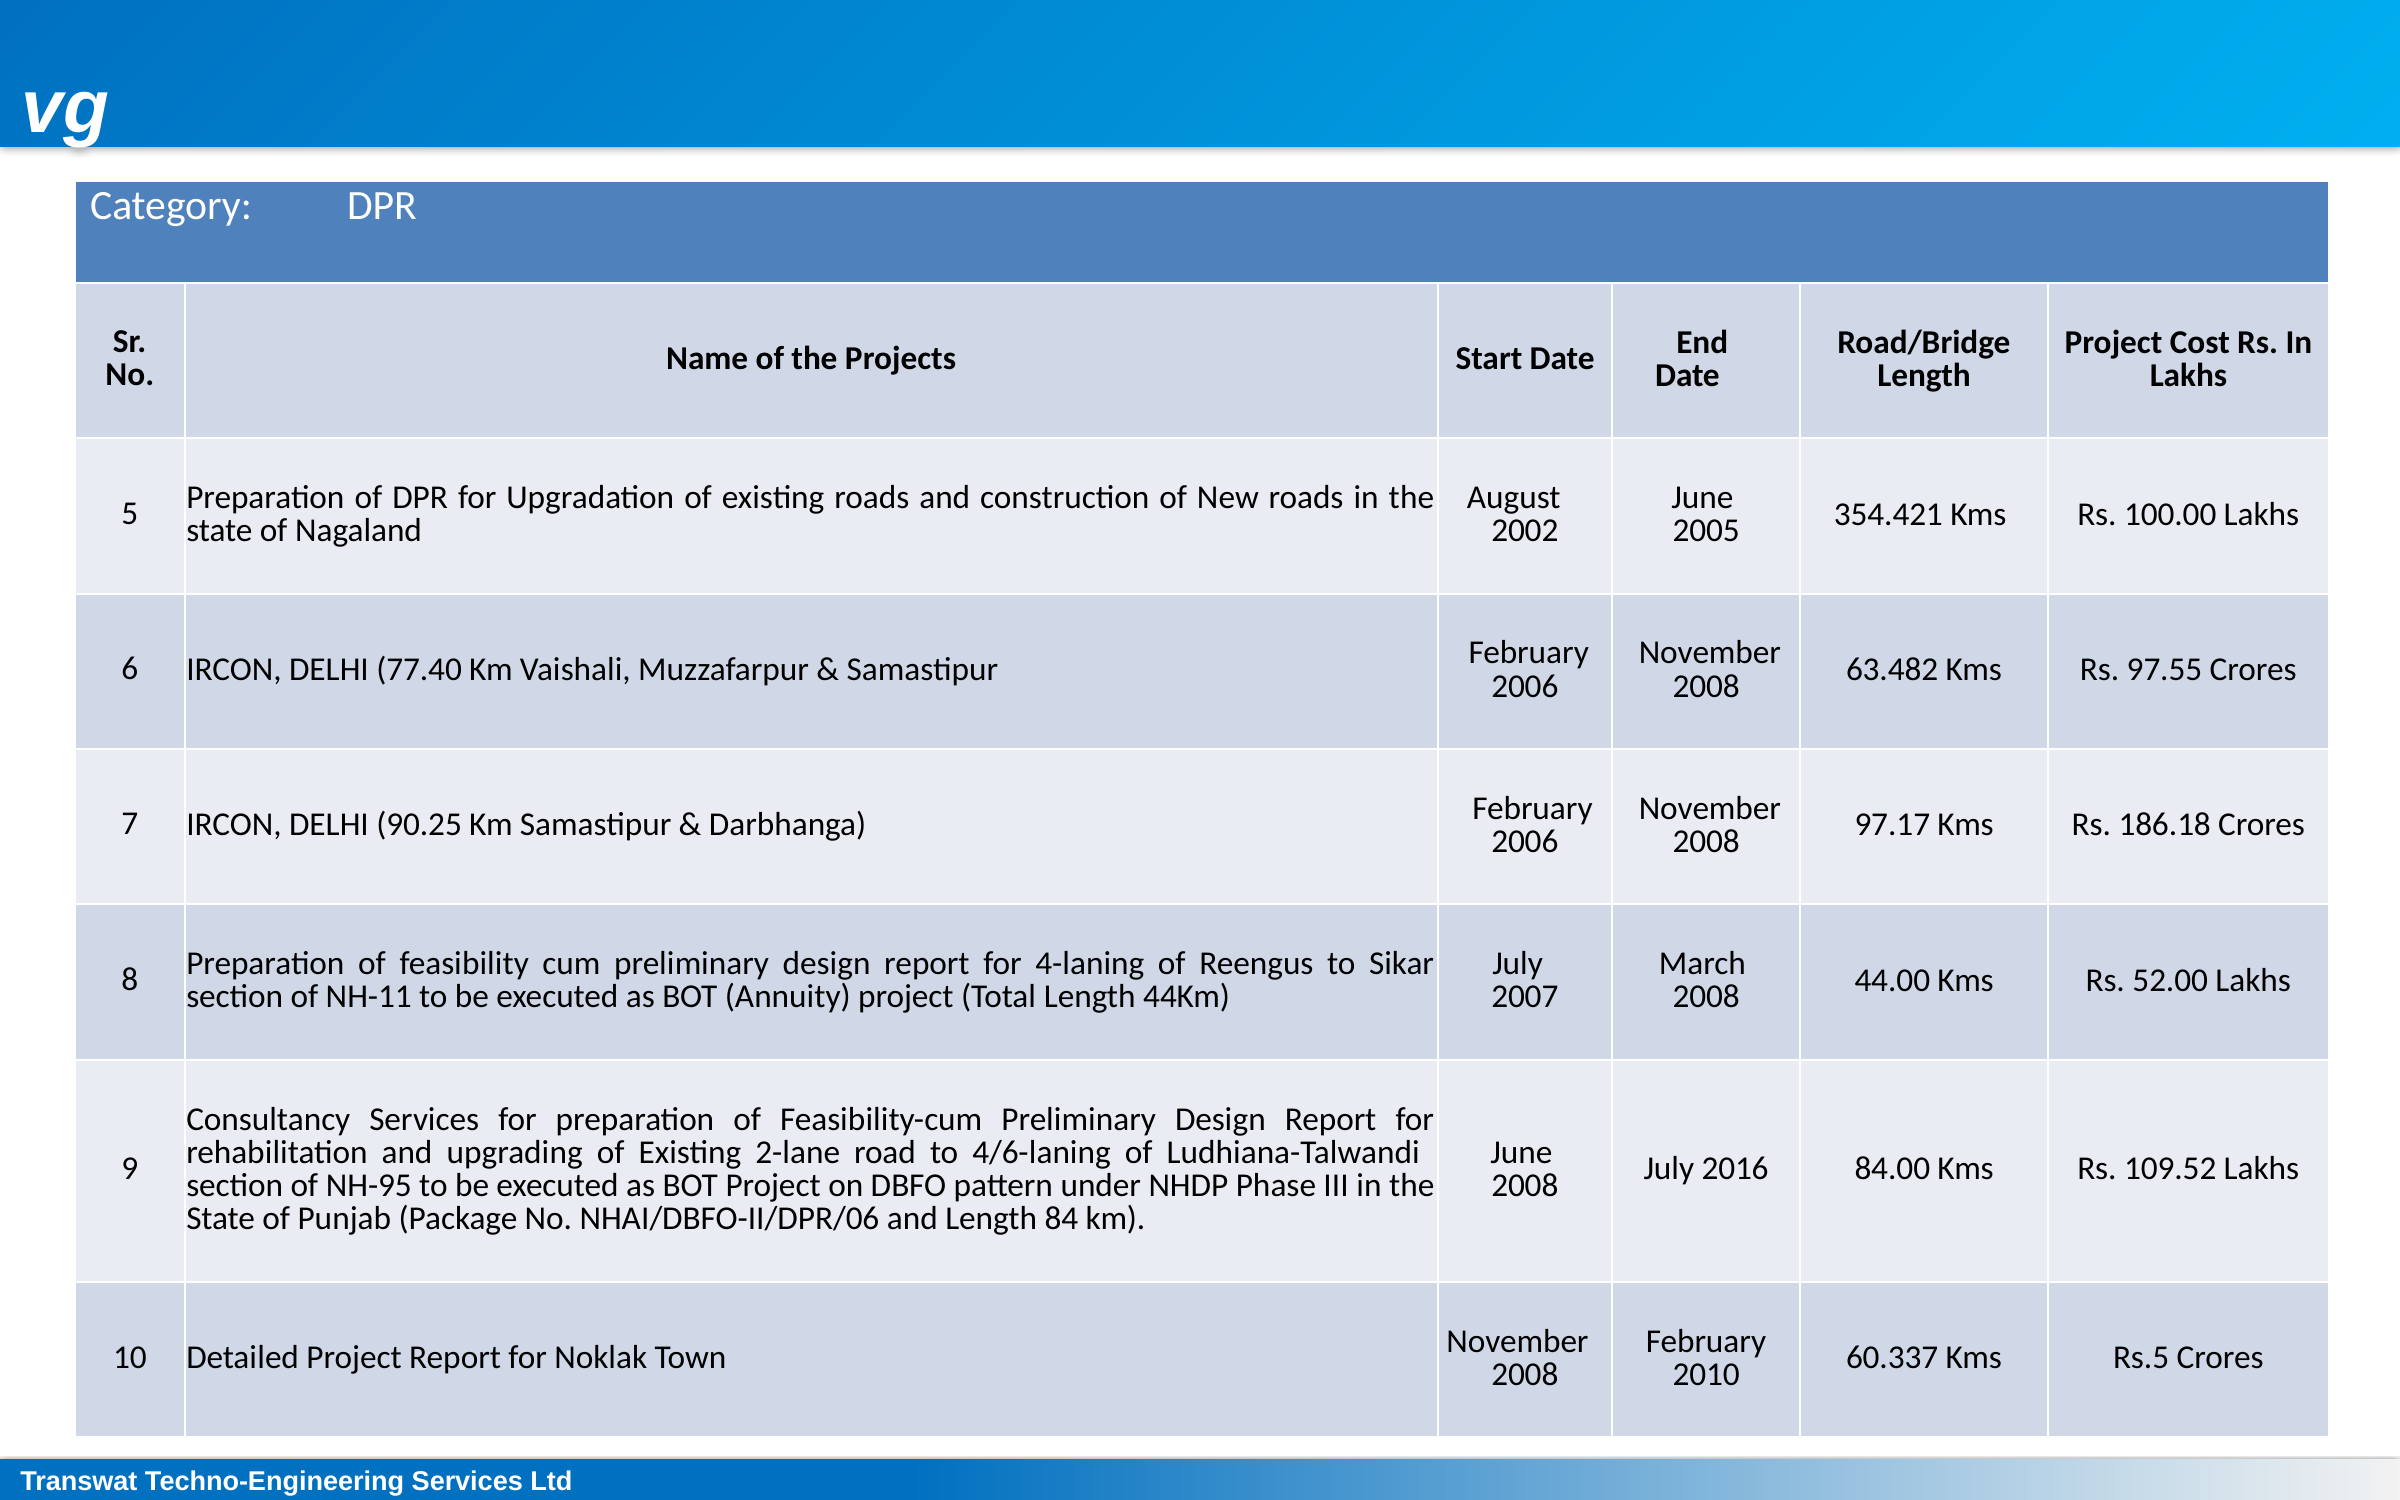

vg
| Category: DPR |  |  |  |  |  |
| --- | --- | --- | --- | --- | --- |
| Sr. No. | Name of the Projects | Start Date | End Date | Road/Bridge Length | Project Cost Rs. In Lakhs |
| 5 | Preparation of DPR for Upgradation of existing roads and construction of New roads in the state of Nagaland | August 2002 | June 2005 | 354.421 Kms | Rs. 100.00 Lakhs |
| 6 | IRCON, DELHI (77.40 Km Vaishali, Muzzafarpur & Samastipur | February 2006 | November 2008 | 63.482 Kms | Rs. 97.55 Crores |
| 7 | IRCON, DELHI (90.25 Km Samastipur & Darbhanga) | February 2006 | November 2008 | 97.17 Kms | Rs. 186.18 Crores |
| 8 | Preparation of feasibility cum preliminary design report for 4-laning of Reengus to Sikar section of NH-11 to be executed as BOT (Annuity) project (Total Length 44Km) | July 2007 | March 2008 | 44.00 Kms | Rs. 52.00 Lakhs |
| 9 | Consultancy Services for preparation of Feasibility-cum Preliminary Design Report for rehabilitation and upgrading of Existing 2-lane road to 4/6-laning of Ludhiana-Talwandi section of NH-95 to be executed as BOT Project on DBFO pattern under NHDP Phase III in the State of Punjab (Package No. NHAI/DBFO-II/DPR/06 and Length 84 km). | June 2008 | July 2016 | 84.00 Kms | Rs. 109.52 Lakhs |
| 10 | Detailed Project Report for Noklak Town | November 2008 | February 2010 | 60.337 Kms | Rs.5 Crores |

Transwat Techno-Engineering Services Ltd